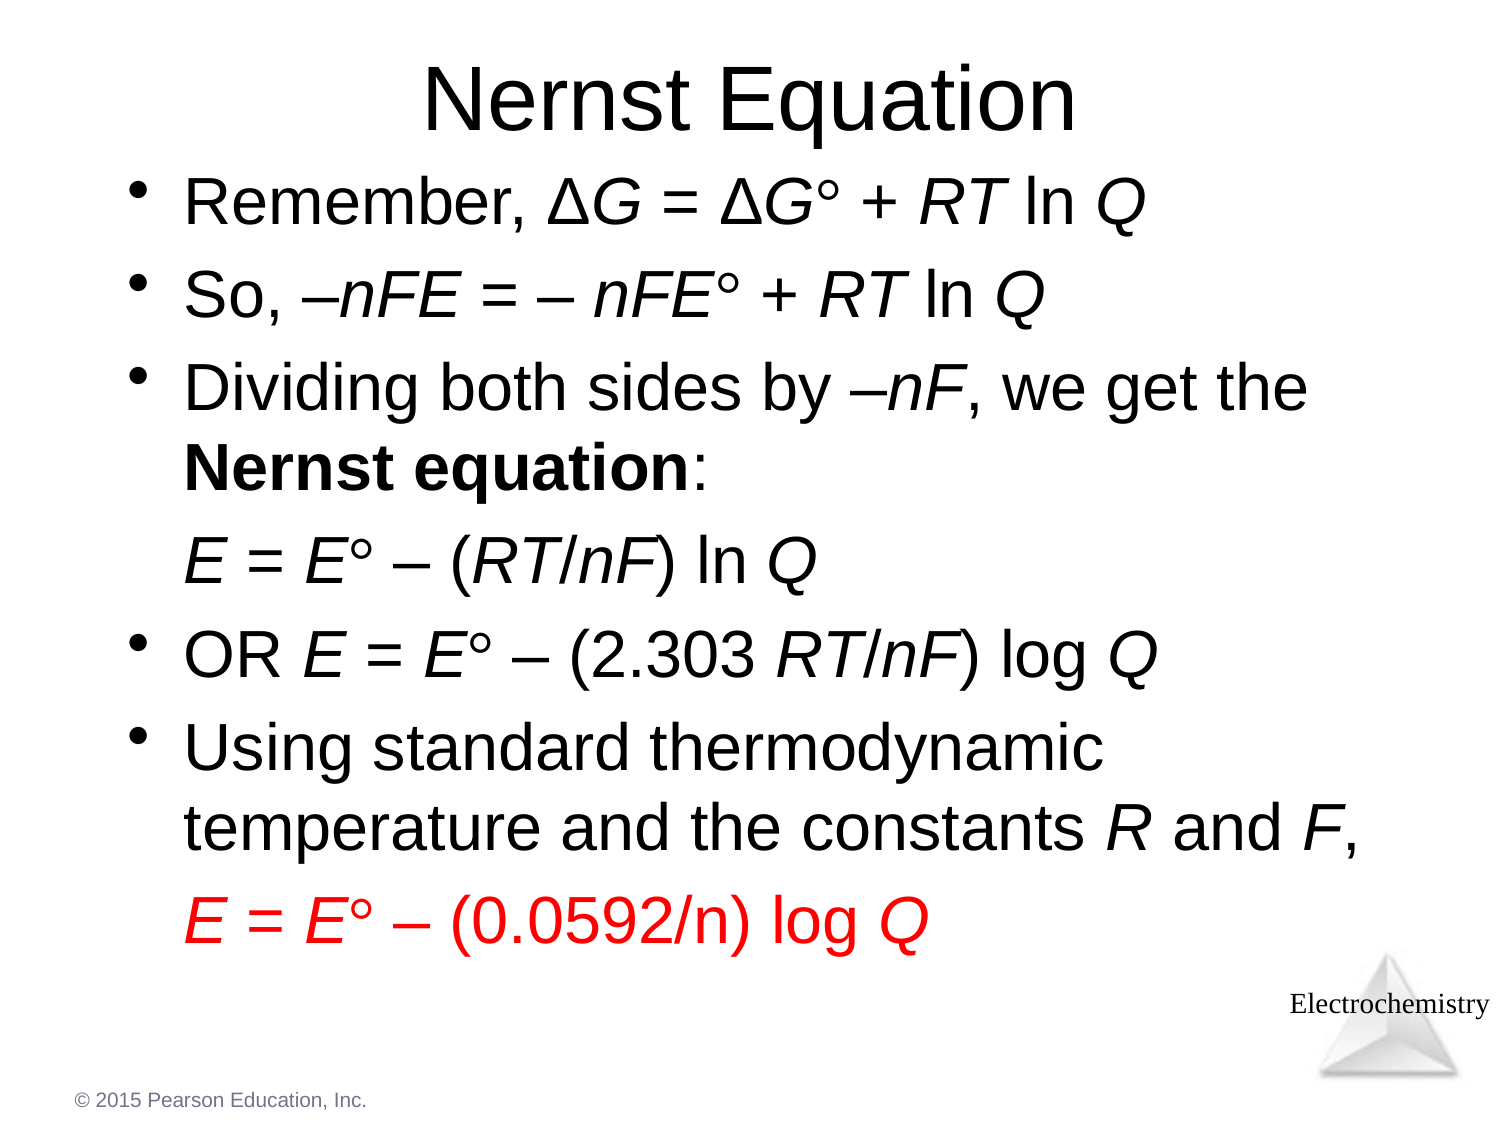

Nernst Equation
Remember, ΔG = ΔG° + RT ln Q
So, –nFE = – nFE° + RT ln Q
Dividing both sides by –nF, we get the Nernst equation:
	E = E° – (RT/nF) ln Q
OR E = E° – (2.303 RT/nF) log Q
Using standard thermodynamic temperature and the constants R and F,
	E = E° – (0.0592/n) log Q